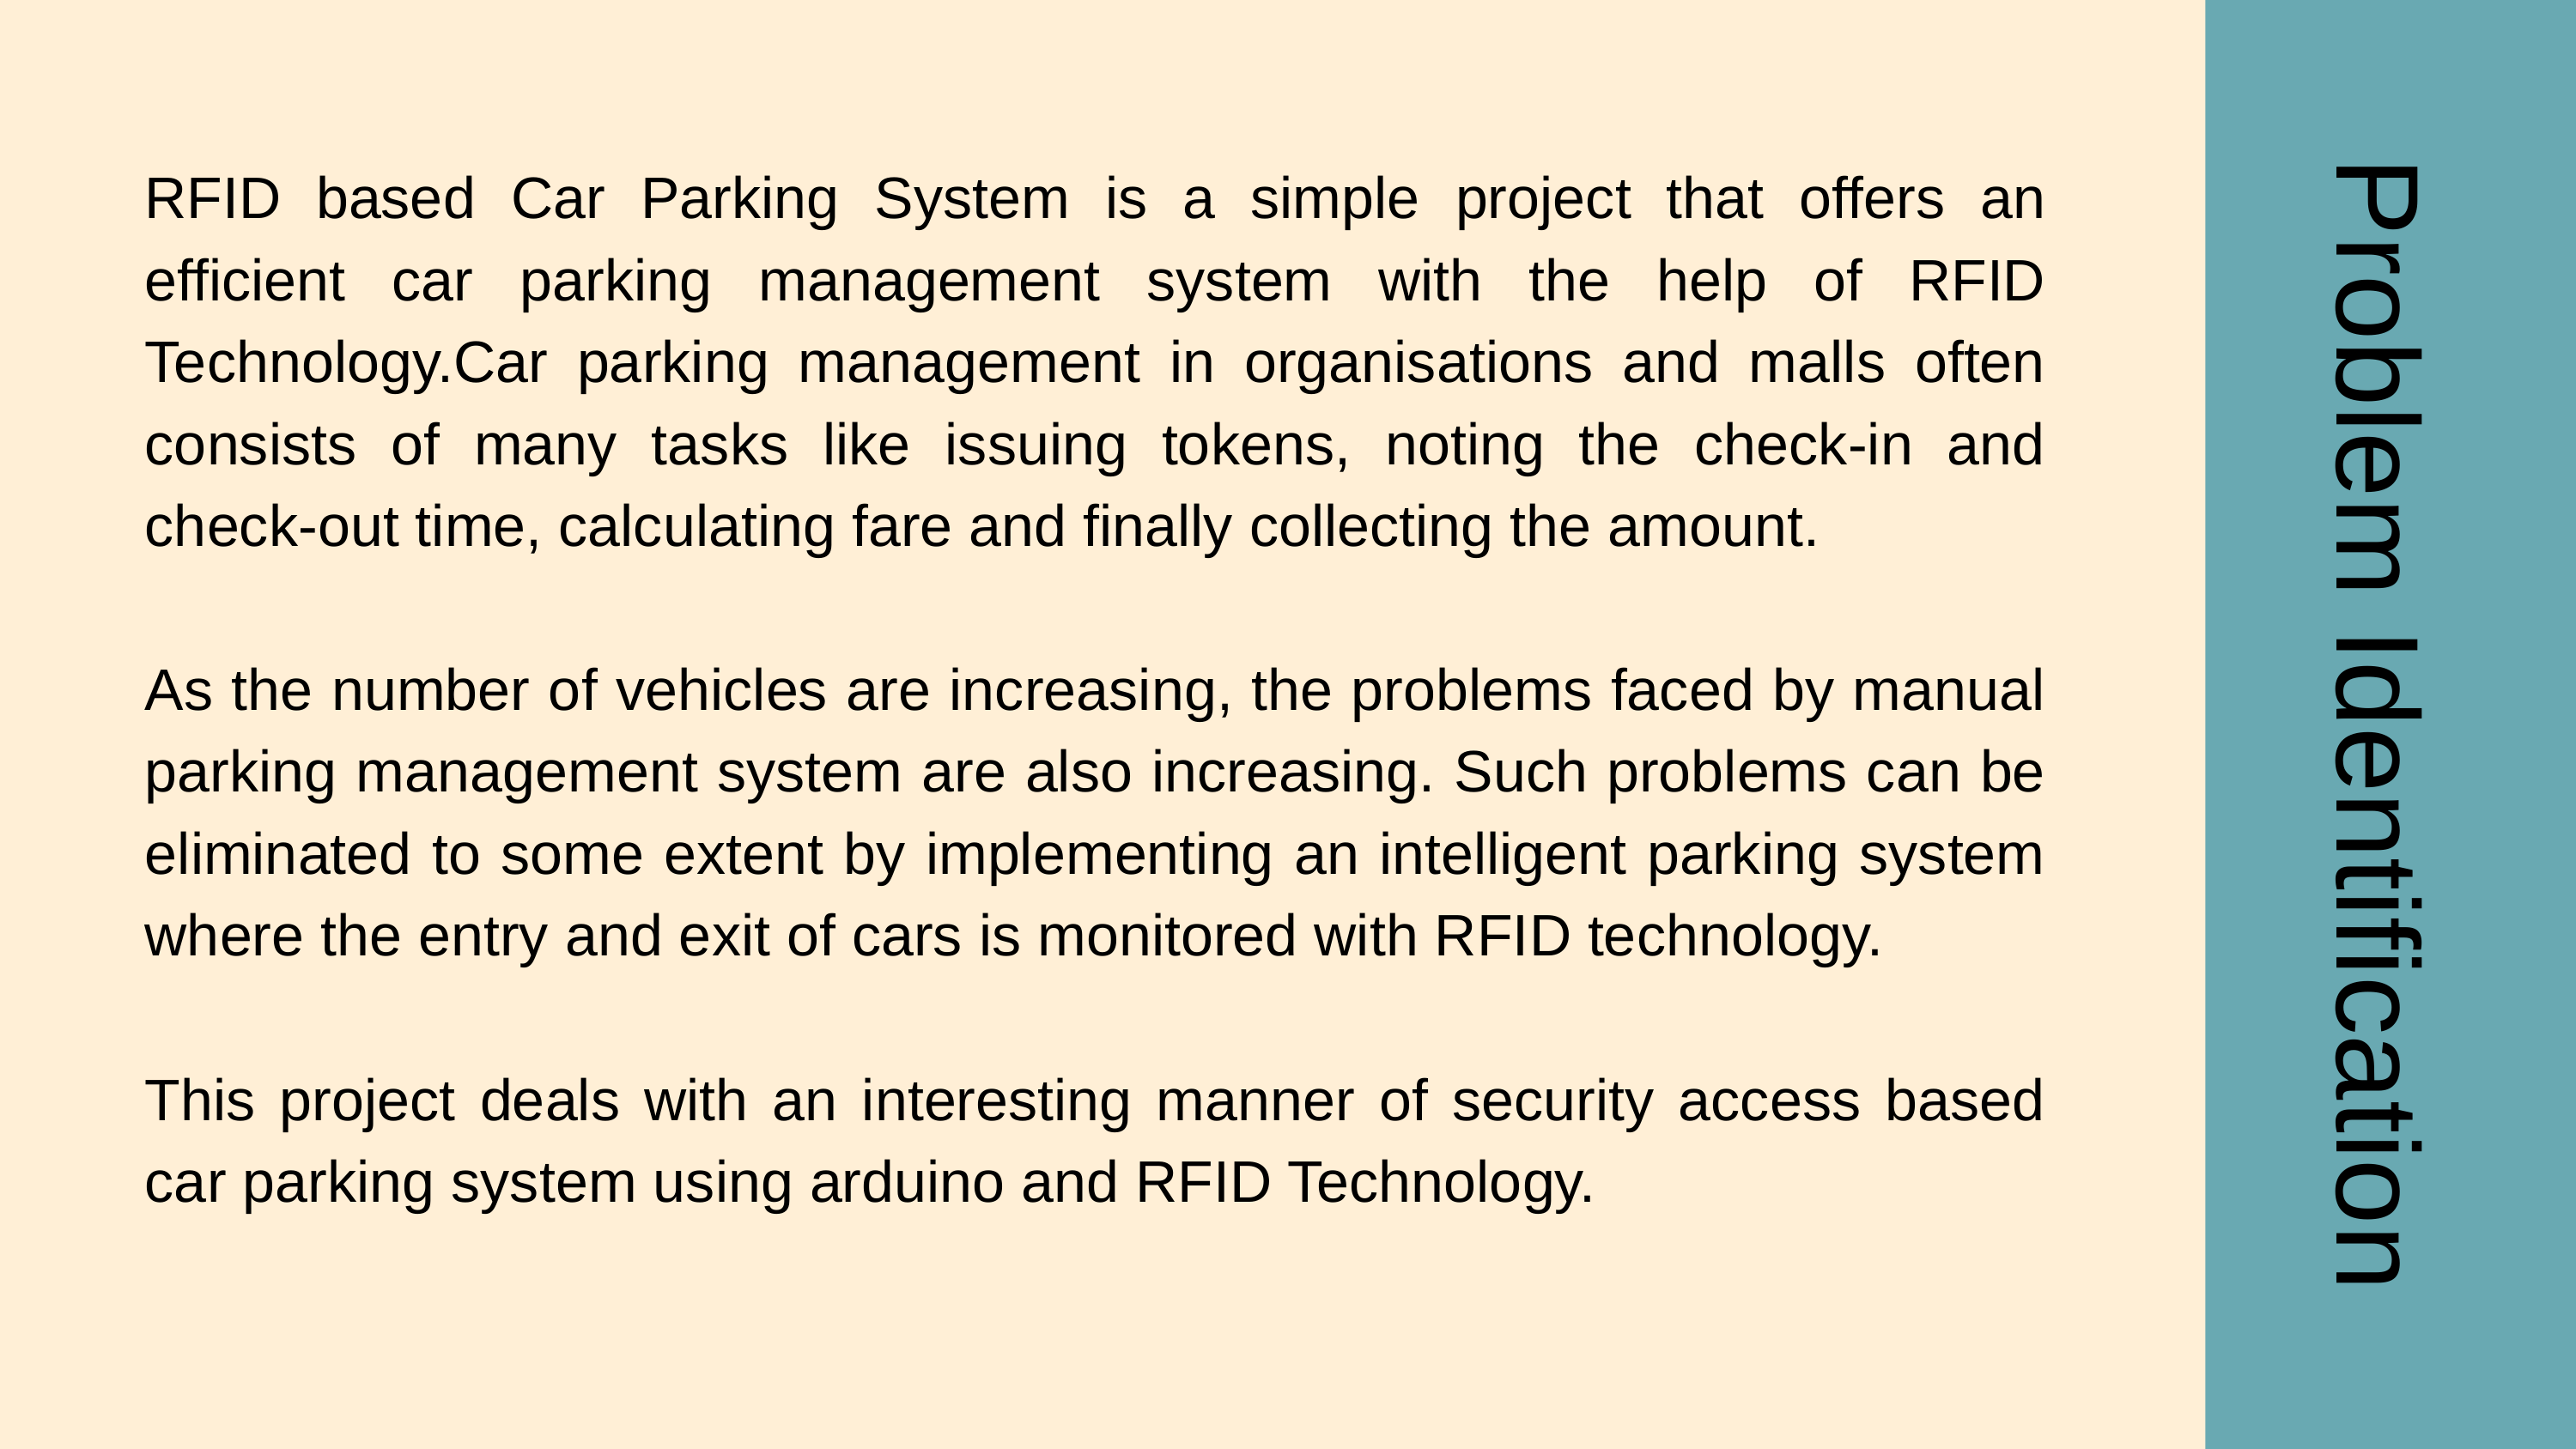

RFID based Car Parking System is a simple project that offers an efficient car parking management system with the help of RFID Technology.Car parking management in organisations and malls often consists of many tasks like issuing tokens, noting the check-in and check-out time, calculating fare and finally collecting the amount.

As the number of vehicles are increasing, the problems faced by manual parking management system are also increasing. Such problems can be eliminated to some extent by implementing an intelligent parking system where the entry and exit of cars is monitored with RFID technology.

This project deals with an interesting manner of security access based car parking system using arduino and RFID Technology.

Problem Identification